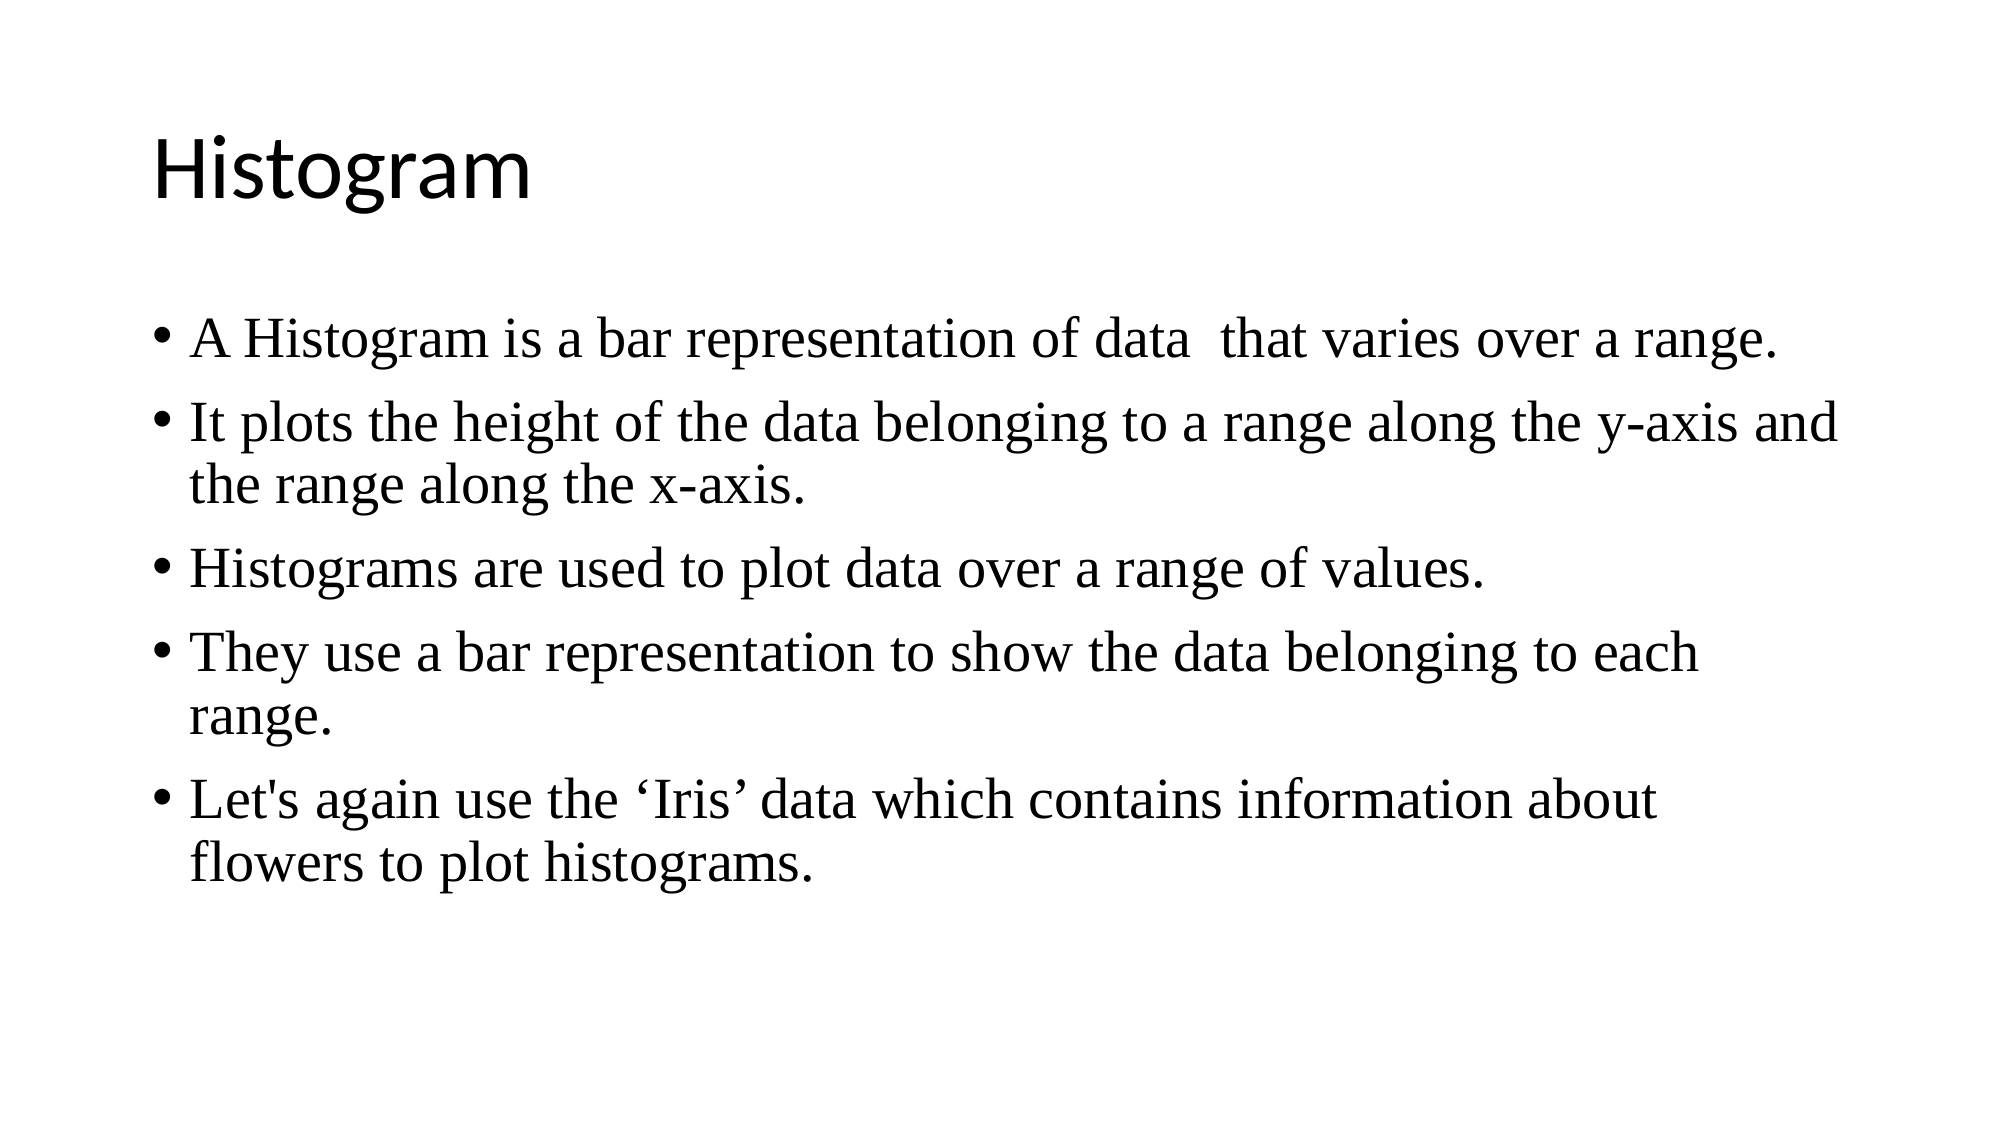

# Histogram
A Histogram is a bar representation of data  that varies over a range.
It plots the height of the data belonging to a range along the y-axis and the range along the x-axis.
Histograms are used to plot data over a range of values.
They use a bar representation to show the data belonging to each range.
Let's again use the ‘Iris’ data which contains information about flowers to plot histograms.